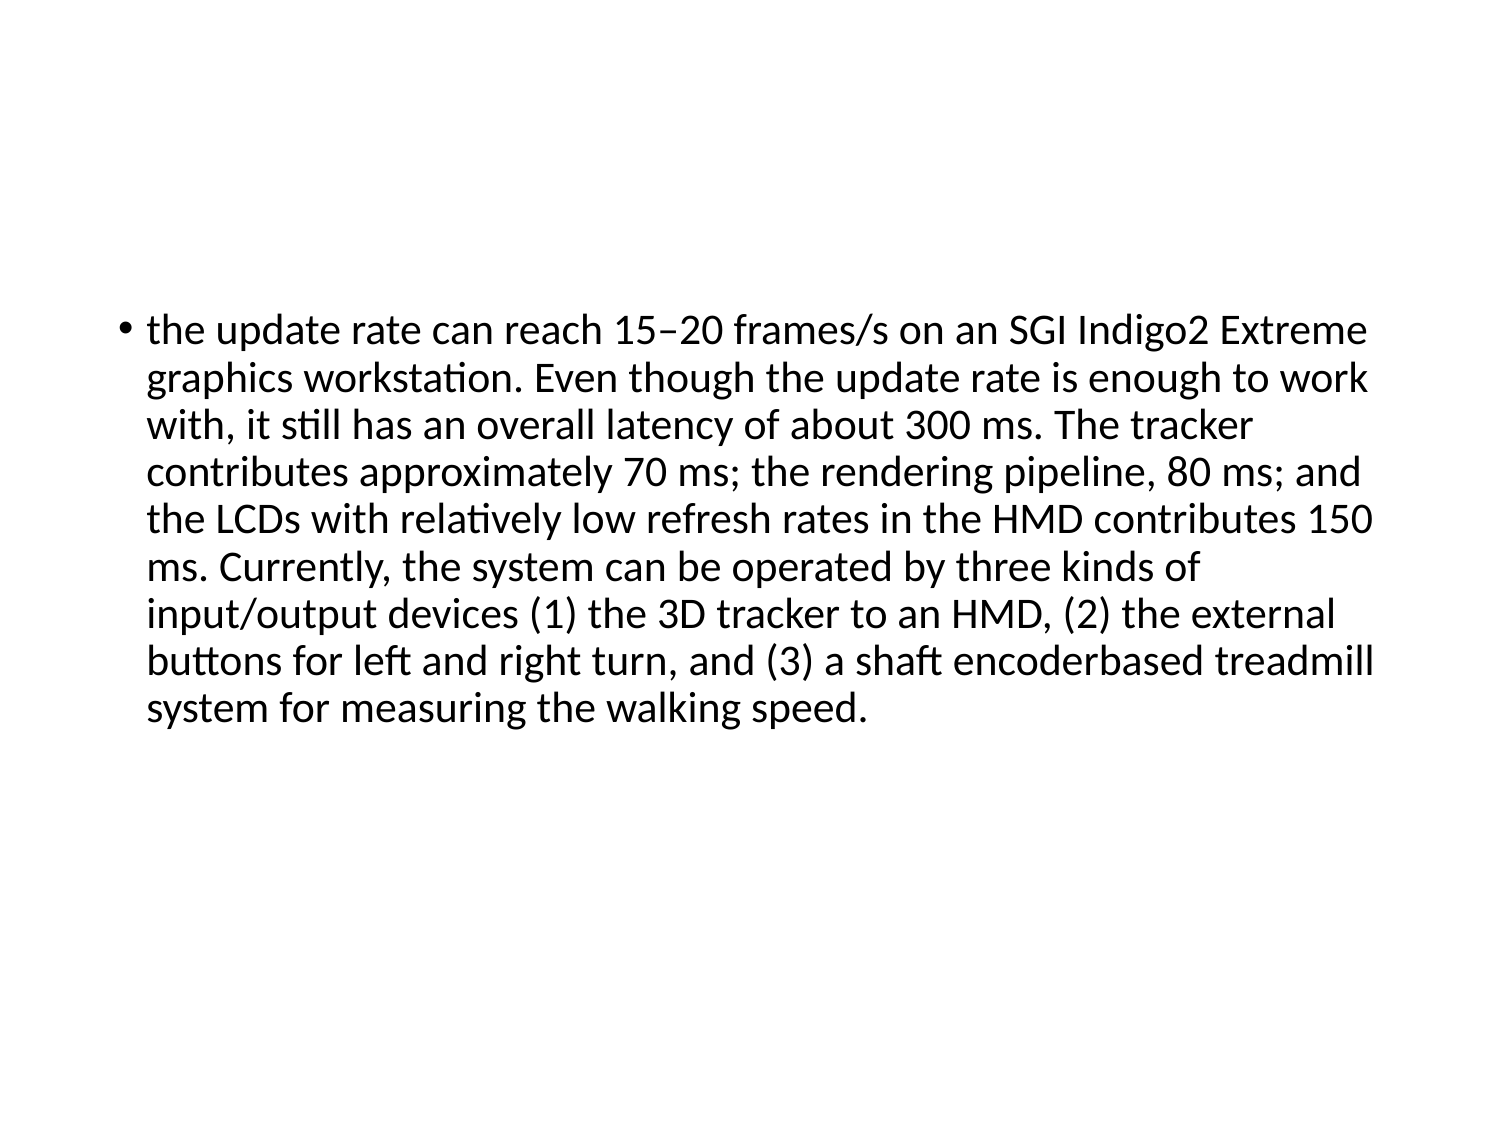

#
the update rate can reach 15–20 frames/s on an SGI Indigo2 Extreme graphics workstation. Even though the update rate is enough to work with, it still has an overall latency of about 300 ms. The tracker contributes approximately 70 ms; the rendering pipeline, 80 ms; and the LCDs with relatively low refresh rates in the HMD contributes 150 ms. Currently, the system can be operated by three kinds of input/output devices (1) the 3D tracker to an HMD, (2) the external buttons for left and right turn, and (3) a shaft encoderbased treadmill system for measuring the walking speed.